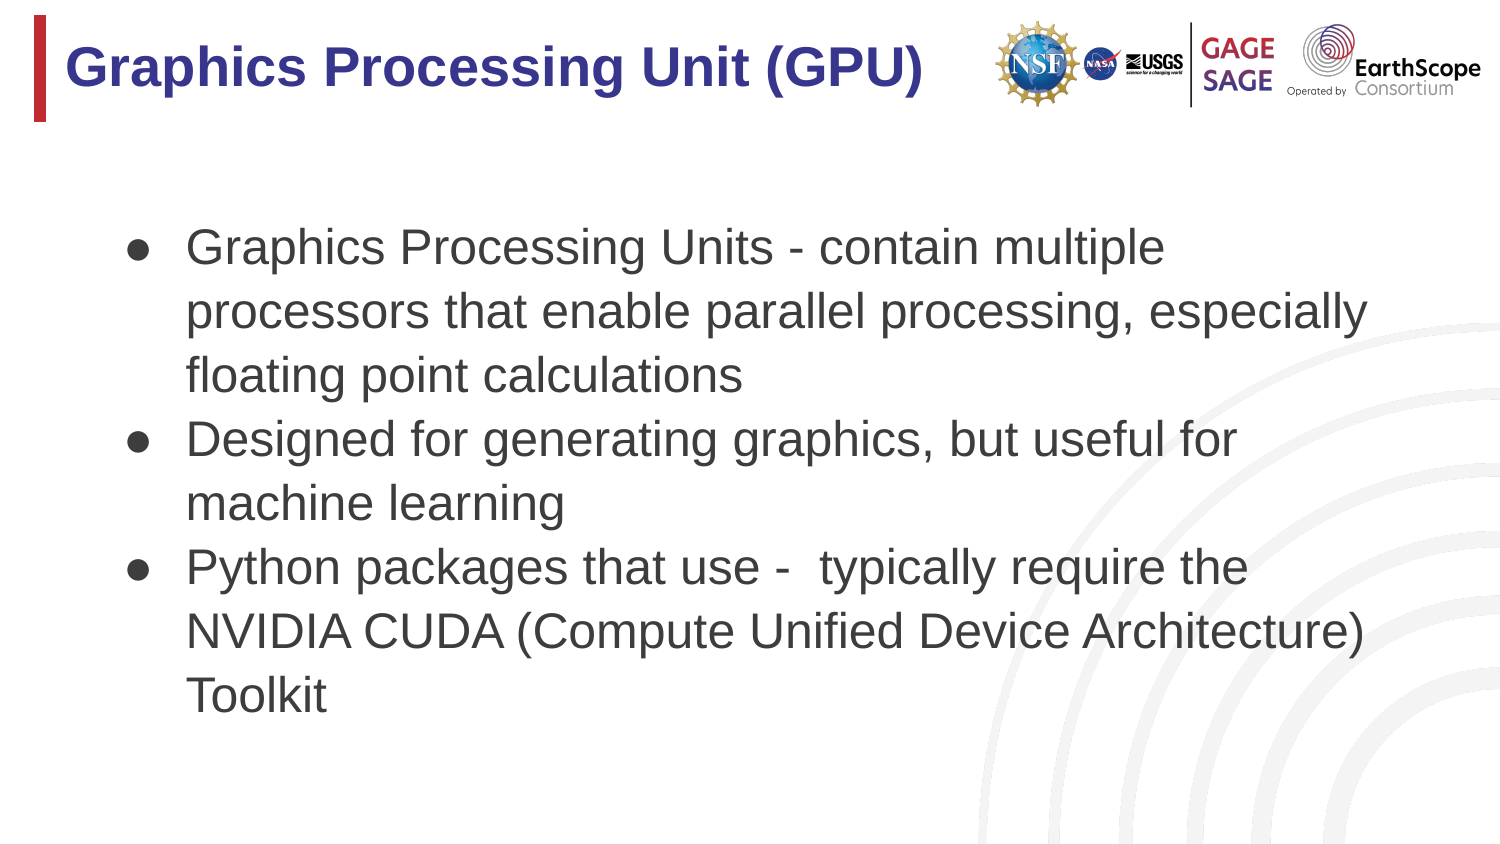

# Graphics Processing Unit (GPU)
Graphics Processing Units - contain multiple processors that enable parallel processing, especially floating point calculations
Designed for generating graphics, but useful for machine learning
Python packages that use -  typically require the NVIDIA CUDA (Compute Unified Device Architecture) Toolkit